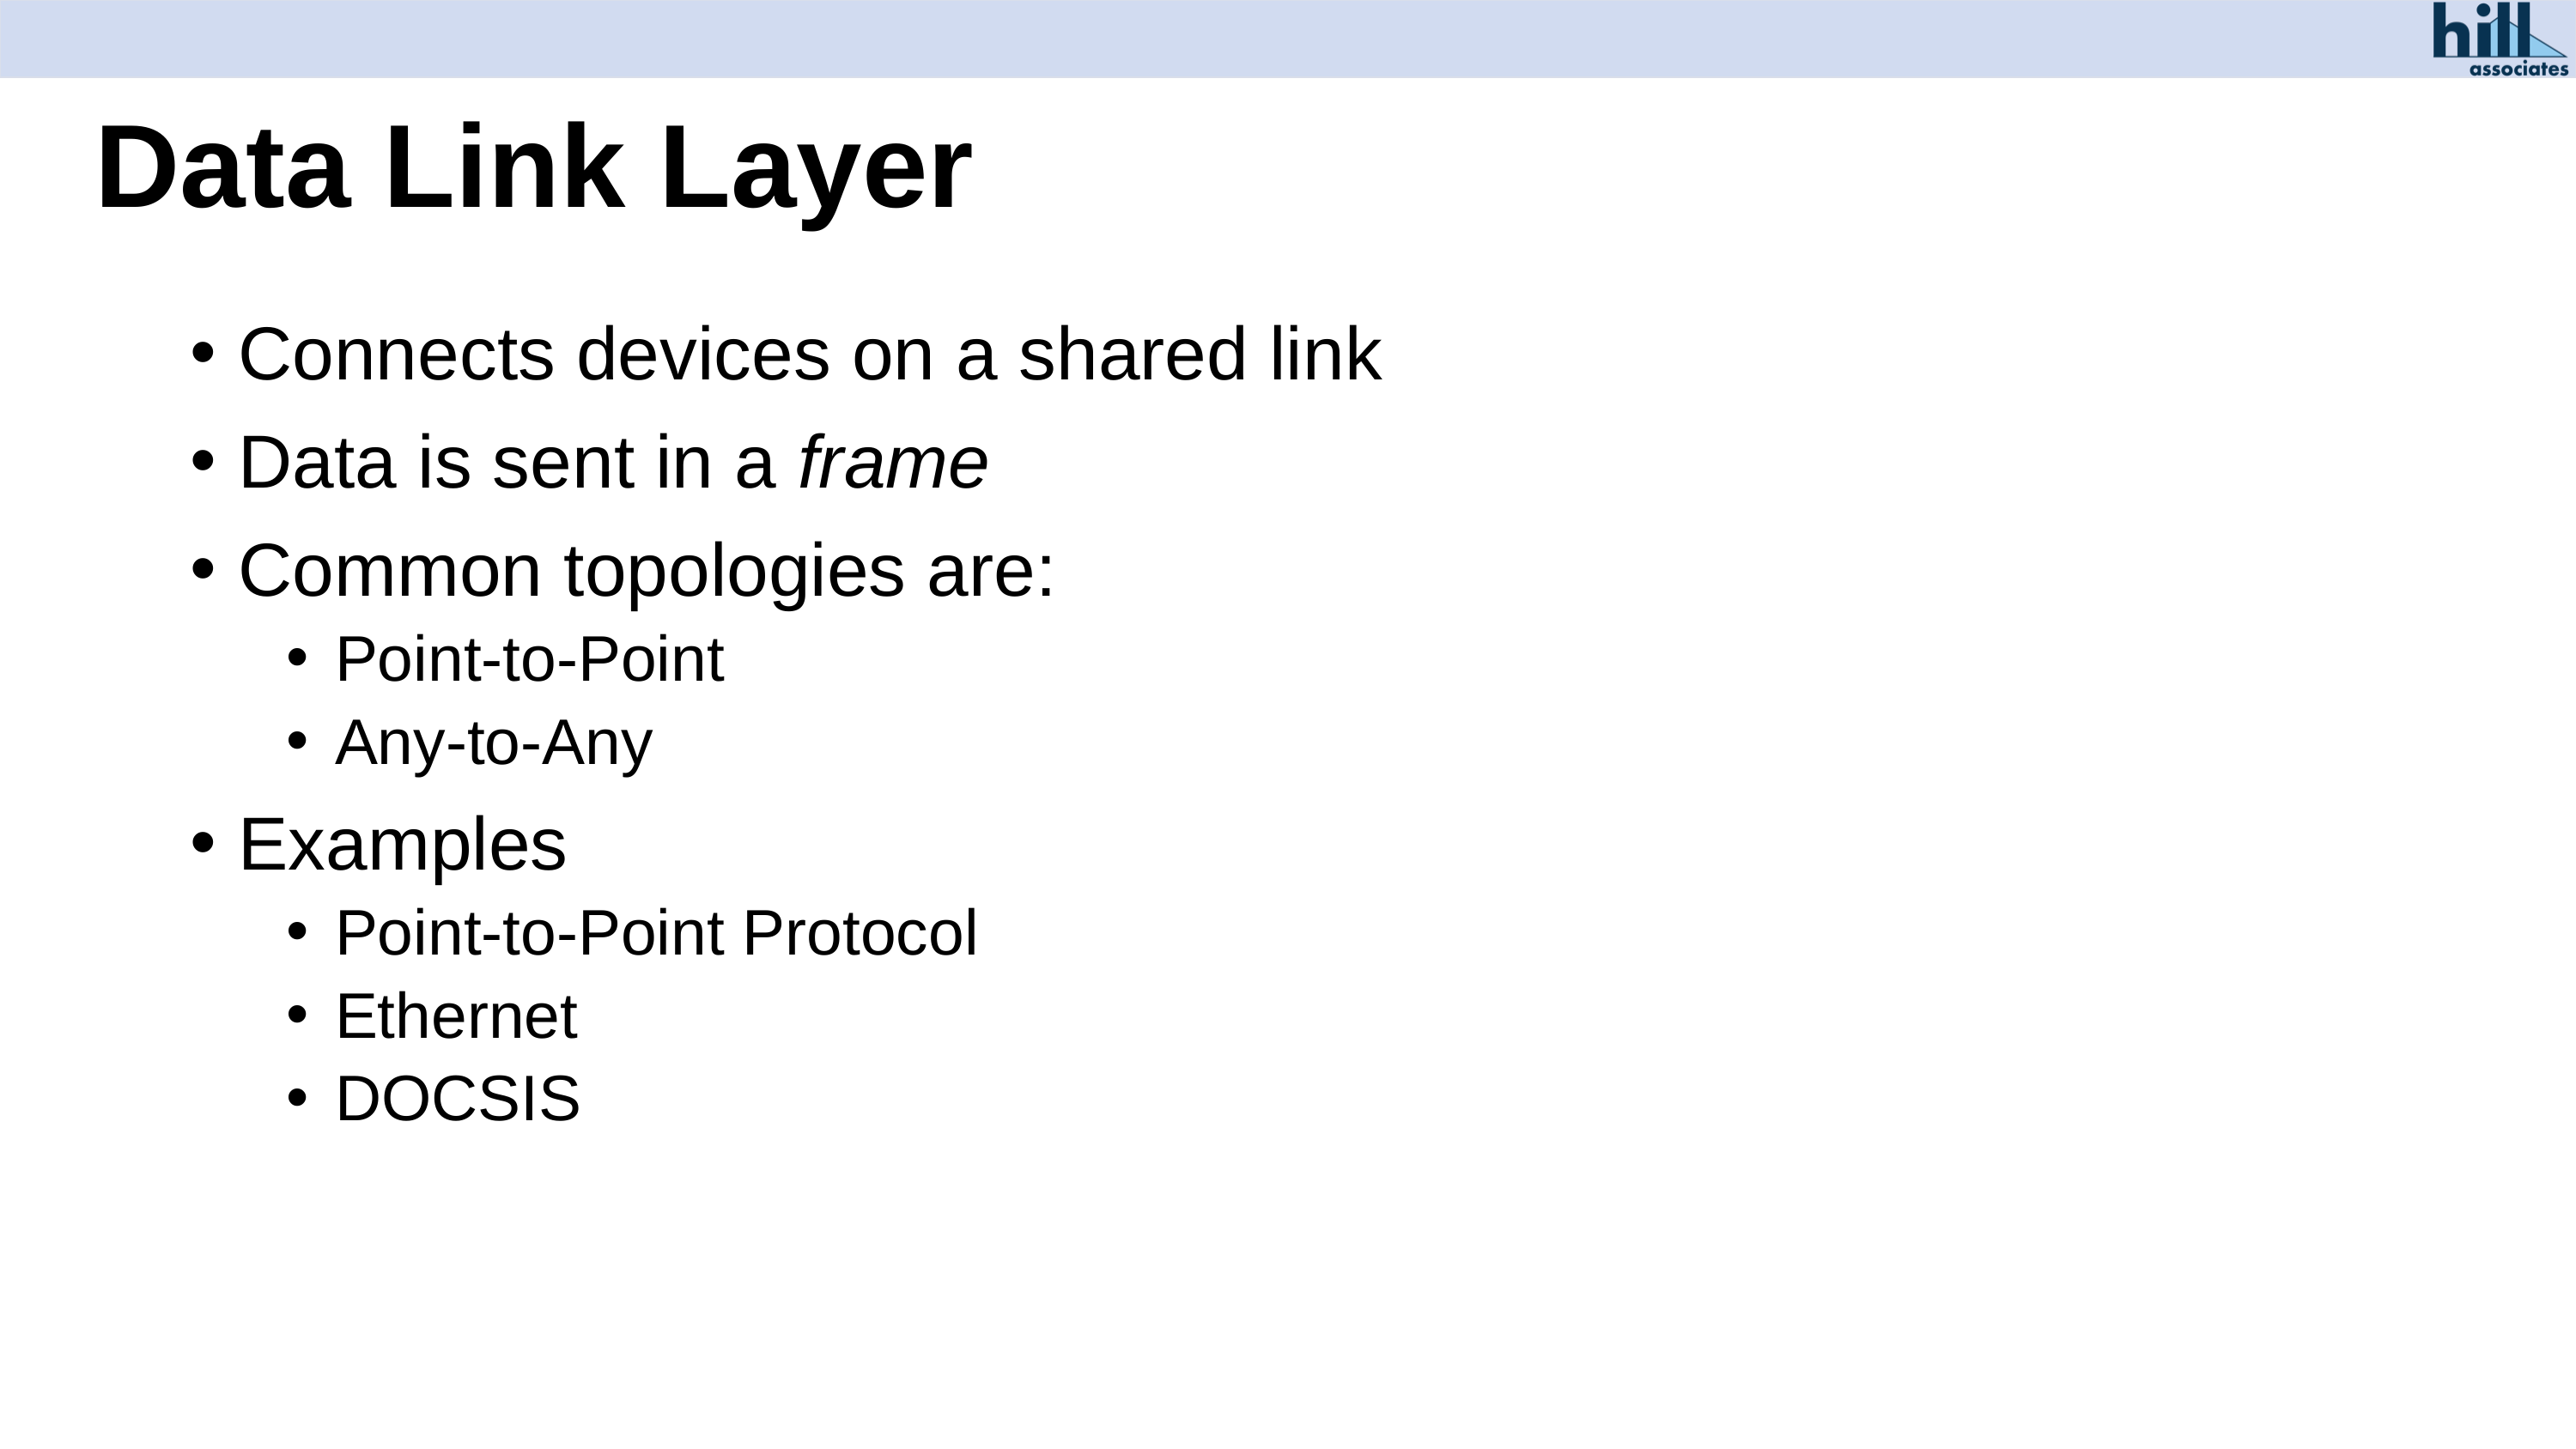

# Data Link Layer
Connects devices on a shared link
Data is sent in a frame
Common topologies are:
Point-to-Point
Any-to-Any
Examples
Point-to-Point Protocol
Ethernet
DOCSIS